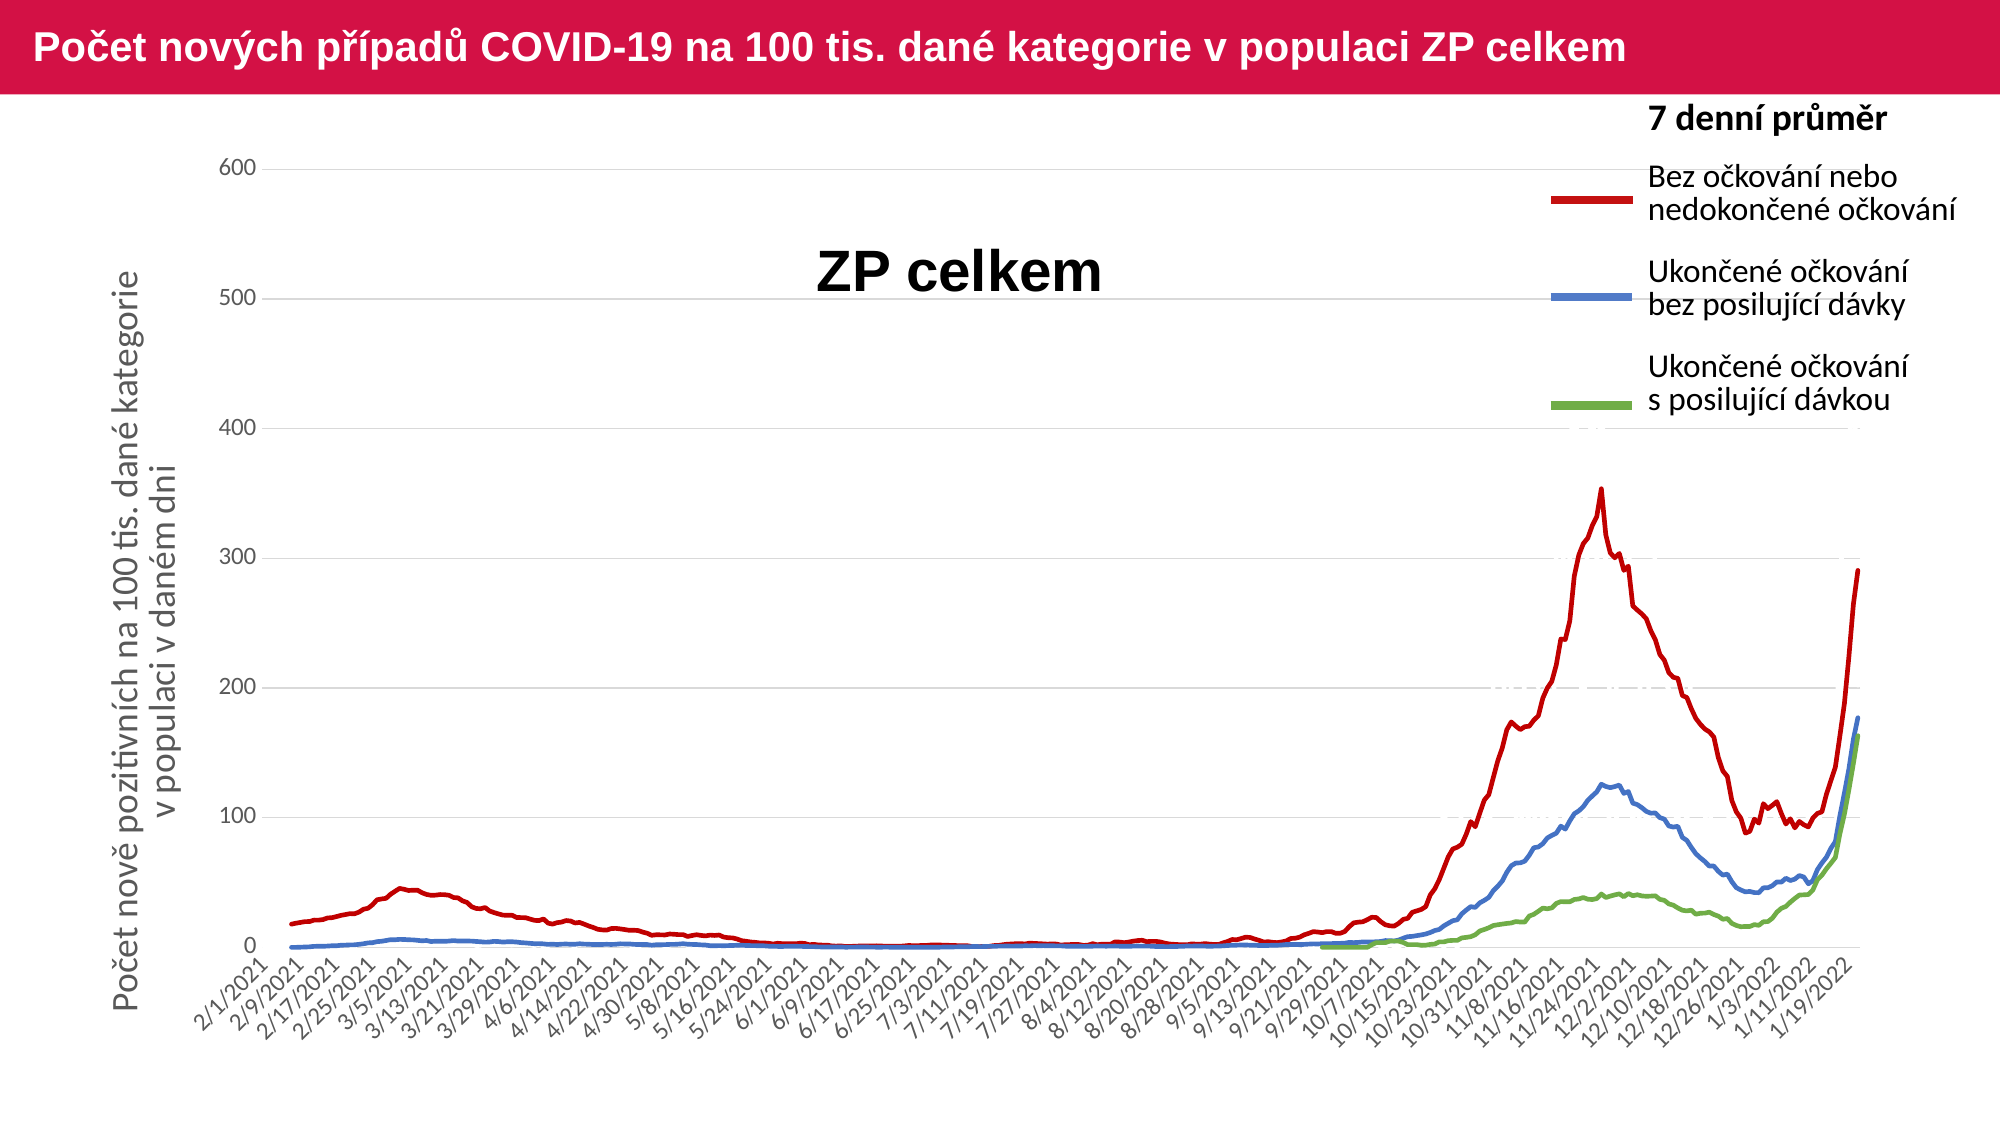

# Počet nových případů COVID-19 na 100 tis. dané kategorie v populaci ZP celkem
| 7 denní průměr |
| --- |
| Bez očkování nebo nedokončené očkování |
| Ukončené očkování bez posilující dávky |
| Ukončené očkování s posilující dávkou |

### Chart

| Category | Bez očkování | Ukončené očkování - bez posilující dávky | Ukončené očkování - s posilující dávkou |
|---|---|---|---|
| 44228 | 18.539575814505 | 0.0 | None |
| 44229 | 26.588120926097 | 0.0 | None |
| 44230 | 22.616001239691 | 0.0 | None |
| 44231 | 22.322462715169 | 0.0 | None |
| 44232 | 19.015905748719 | 0.0 | None |
| 44233 | 11.022880957125 | 0.0 | None |
| 44234 | 5.103646555463 | 0.0 | None |
| 44235 | 23.649200657017 | 0.0 | None |
| 44236 | 30.553809623577 | 0.817497721225 | None |
| 44237 | 27.084508105372 | 0.817527795945 | None |
| 44238 | 22.66319768654 | 1.22633179633 | None |
| 44239 | 26.971224493592 | 2.452753829361 | None |
| 44240 | 10.72646124716 | 0.408805674222 | None |
| 44241 | 8.418020175188 | 0.0 | None |
| 44242 | 32.09350226331 | 1.226502260852 | None |
| 44243 | 32.08292201382 | 2.453084754078 | None |
| 44244 | 33.01704695532 | 0.817725007257 | None |
| 44245 | 29.366419499302 | 4.088758775498 | None |
| 44246 | 31.235694859574 | 2.862224766422 | None |
| 44247 | 15.680930906574 | 1.63561720015 | None |
| 44248 | 7.596392798619 | 0.408917676693 | None |
| 44249 | 41.144712626422 | 3.680394538294 | None |
| 44250 | 47.68798433109 | 5.725245469899 | None |
| 44251 | 38.218773524813 | 5.72545619617 | None |
| 44252 | 48.377010300763 | 4.907694446943 | None |
| 44253 | 57.628583777553 | 8.588746288434 | None |
| 44254 | 20.456295725837 | 3.681026761064 | None |
| 44255 | 10.837041006159 | 4.499179922205 | None |
| 44256 | 63.382170107993 | 8.179791824298 | None |
| 44257 | 63.386175659708 | 5.316538524456 | None |
| 44258 | 53.960515788102 | 7.769817123041 | None |
| 44259 | 43.803111272417 | 4.497873732417 | None |
| 44260 | 51.090562753087 | 6.541693071938 | None |
| 44261 | 22.08550244518 | 3.679341316141 | None |
| 44262 | 10.73184897132 | 1.635102377847 | None |
| 44263 | 49.51752158456 | 5.722296929987 | None |
| 44264 | 54.325942874673 | 6.947793462535 | None |
| 44265 | 49.471871707229 | 2.451921898114 | None |
| 44266 | 44.577386989863 | 6.129203612143 | None |
| 44267 | 53.971804609062 | 6.537176103352 | None |
| 44268 | 21.461041705957 | 2.859734126432 | None |
| 44269 | 7.804928812545 | 3.267933808 | None |
| 44270 | 37.202866578772 | 8.169033644165 | None |
| 44271 | 52.418113078974 | 4.492528108931 | None |
| 44272 | 33.56323049384 | 3.26697294538 | None |
| 44273 | 35.675825664131 | 5.30828909759 | None |
| 44274 | 31.232763833788 | 6.124348777579 | None |
| 44275 | 11.961642998119 | 1.224749742802 | None |
| 44276 | 5.981338224738 | 1.632839671472 | None |
| 44277 | 44.097602693962 | 5.714379010269 | None |
| 44278 | 33.573270305113 | 5.713795960346 | None |
| 44279 | 24.983962996725 | 6.529412964965 | None |
| 44280 | 28.600612870275 | 4.080483455679 | None |
| 44281 | 24.750603295955 | 3.264067109219 | None |
| 44282 | 11.011775717658 | 3.263734201486 | None |
| 44283 | 6.202832626899 | 1.631707336972 | None |
| 44284 | 32.004230124329 | 4.0788690112 | None |
| 44285 | 33.012572873498 | 2.447081854888 | None |
| 44286 | 24.1475557702 | 4.893664743184 | None |
| 44287 | 21.55249829376 | 2.038652858191 | None |
| 44288 | 17.506491990779 | 1.222962340912 | None |
| 44289 | 10.226143867235 | 3.668199158759 | None |
| 44290 | 14.621058710861 | 0.407502944208 | None |
| 44291 | 9.614460148062 | 1.222279714638 | None |
| 44292 | 27.693988907434 | 3.666152047545 | None |
| 44293 | 31.851964204459 | 2.850928995576 | None |
| 44294 | 24.61254470638 | 4.071992833292 | None |
| 44295 | 25.834331477958 | 2.035615122177 | None |
| 44296 | 7.847938346596 | 2.035233970497 | None |
| 44297 | 3.928439545243 | 0.813944497124 | None |
| 44298 | 12.735912886355 | 3.662064672062 | None |
| 44299 | 18.560661082328 | 2.034099646473 | None |
| 44300 | 22.112841008673 | 2.033727334108 | None |
| 44301 | 16.681262771591 | 2.440016266775 | None |
| 44302 | 15.940132219201 | 2.032966586161 | None |
| 44303 | 4.210490859024 | 2.439103710689 | None |
| 44304 | 2.532863909222 | 1.625771733519 | None |
| 44305 | 21.150950100678 | 2.844568702429 | None |
| 44306 | 19.813068010509 | 2.844037069991 | None |
| 44307 | 19.20340773199 | 4.874600892051 | None |
| 44308 | 13.297872340425 | 1.624563398586 | None |
| 44309 | 11.72639611766 | 2.030324933202 | None |
| 44310 | 4.538440591812 | 0.405989151969 | None |
| 44311 | 0.910365420679 | 0.405914993282 | None |
| 44312 | 12.872142844008 | 2.840874502339 | None |
| 44313 | 13.950114390938 | 2.840344249723 | None |
| 44314 | 7.529411764705 | 1.21706816393 | None |
| 44315 | 16.177072330545 | 4.056136935182 | None |
| 44316 | 11.572846245093 | 2.433228163804 | None |
| 44317 | 3.865593320254 | 0.81097081316 | None |
| 44318 | 5.811363152083 | 1.622027128403 | None |
| 44319 | 11.704462326261 | 2.83870863089 | None |
| 44320 | 11.782726522917 | 4.461063030765 | None |
| 44321 | 7.900922432694 | 3.244593695754 | None |
| 44322 | 5.964096141229 | 1.216786790562 | None |
| 44323 | 16.996600679864 | 1.622474517009 | None |
| 44324 | 8.011536612722 | 0.0 | None |
| 44325 | 2.006138784681 | 0.0 | None |
| 44326 | 9.055692508929 | 1.622737802082 | None |
| 44327 | 16.164391865269 | 1.217117541098 | None |
| 44328 | 6.092978857363 | 2.434373351726 | None |
| 44329 | 8.159768262581 | 2.434501758927 | None |
| 44330 | 6.146596322286 | 0.811546686251 | None |
| 44331 | 4.100587409146 | 0.811589498031 | None |
| 44332 | 1.025893553284 | 0.405817804038 | None |
| 44333 | 3.085023240508 | 3.246713716959 | None |
| 44334 | 7.213520197856 | 1.217586824087 | None |
| 44335 | 3.099749953503 | 1.217651069909 | None |
| 44336 | 4.145979954186 | 1.6236270204 | None |
| 44337 | 4.162374218254 | 0.405928175068 | None |
| 44338 | 1.041059382027 | 0.405949597297 | None |
| 44339 | 1.042231208571 | 0.0 | None |
| 44340 | 1.044495508669 | 1.217982290537 | None |
| 44341 | 3.140013188055 | 0.812034349052 | None |
| 44342 | 7.352632242342 | 0.40603860615 | None |
| 44343 | 2.108147991989 | 1.218185066675 | None |
| 44344 | 3.173595683909 | 1.624332500862 | None |
| 44345 | 1.062925170068 | 0.406106213018 | None |
| 44346 | 1.063818470016 | 0.0 | None |
| 44347 | 4.271724388342 | 0.812298194667 | None |
| 44348 | 2.152342825165 | 0.0 | None |
| 44349 | 0.0 | 0.0 | None |
| 44350 | 4.376559149196 | 1.218521527213 | None |
| 44351 | 0.0 | 0.0 | None |
| 44352 | 0.0 | 0.0 | None |
| 44353 | 1.10746876938 | 0.0 | None |
| 44354 | 0.0 | 0.406206840523 | None |
| 44355 | 1.1236333809 | 0.40621344079 | None |
| 44356 | 1.131452105632 | 0.0 | None |
| 44357 | 1.141956628487 | 0.0 | None |
| 44358 | None | None | None |
| 44359 | 1.157930084181 | 0.406246445343 | None |
| 44360 | 1.161156976811 | 0.406254697319 | None |
| 44361 | 1.168415395041 | 0.0 | None |
| 44362 | None | None | None |
| 44363 | 0.0 | 0.0 | None |
| 44364 | 2.387119105307 | 0.0 | None |
| 44365 | 0.0 | 0.0 | None |
| 44366 | 0.0 | 0.406302565394 | None |
| 44367 | 1.209877439415 | 0.0 | None |
| 44368 | None | None | None |
| 44369 | 1.223960245771 | 0.0 | None |
| 44370 | 2.463387897375 | 0.0 | None |
| 44371 | 2.480558621801 | 0.0 | None |
| 44372 | None | None | None |
| 44373 | 1.255004329764 | 0.0 | None |
| 44374 | 1.256976218009 | 0.0 | None |
| 44375 | 0.0 | 0.406375214362 | None |
| 44376 | 3.817522427944 | 0.0 | None |
| 44377 | None | None | None |
| 44378 | 1.290572368845 | 0.406373562961 | None |
| 44379 | 1.300508498823 | 0.812694284727 | None |
| 44380 | None | None | None |
| 44381 | 1.306455195119 | 0.40629596223 | None |
| 44382 | 0.0 | 0.812539103444 | None |
| 44383 | 1.322786317098 | 0.0 | None |
| 44384 | 0.0 | 0.406218391131 | None |
| 44385 | 0.0 | 1.218575972118 | None |
| 44386 | 0.0 | 0.812331187425 | None |
| 44387 | 1.355472721111 | 0.0 | None |
| 44388 | None | None | None |
| 44389 | 2.732277763357 | 2.030440361905 | None |
| 44390 | 4.126944822747 | 0.406063337759 | None |
| 44391 | 1.385943758402 | 1.624147829935 | None |
| 44392 | 4.191524736981 | 0.406010580635 | None |
| 44393 | 2.815711671124 | 2.029929277263 | None |
| 44394 | 1.410934744268 | 0.0 | None |
| 44395 | 2.825696887494 | 0.405933118459 | None |
| 44396 | 2.829334540516 | 2.029542013549 | None |
| 44397 | 2.833744226246 | 2.029410212803 | None |
| 44398 | 5.705889904854 | 0.81171137167 | None |
| 44399 | 2.870140493377 | 2.029154897568 | None |
| 44400 | 1.444272736463 | 1.217413888257 | None |
| 44401 | 0.0 | 0.405778282746 | None |
| 44402 | 1.450010875081 | 0.0 | None |
| 44403 | 4.375665465789 | 2.028636229008 | None |
| 44404 | 1.466619734835 | 1.217102727527 | None |
| 44405 | 0.0 | 0.811352443387 | None |
| 44406 | 5.945038122556 | 0.405649891691 | None |
| 44407 | 1.496490729239 | 0.811247130213 | None |
| 44408 | 1.499362770822 | 0.405597241938 | None |
| 44409 | 0.0 | 0.405615338749 | None |
| 44410 | 0.0 | 0.81126687435 | None |
| 44411 | 3.048873441263 | 1.622599566765 | None |
| 44412 | 7.676953784738 | 1.622671972804 | None |
| 44413 | 0.0 | 1.217053351562 | None |
| 44414 | 4.669478730524 | 0.405702555114 | None |
| 44415 | 1.561329003247 | 0.0 | None |
| 44416 | 0.0 | 0.811474245836 | None |
| 44417 | 12.581583706849 | 1.217260757541 | None |
| 44418 | 1.582203376422 | 0.811543393225 | None |
| 44419 | 4.776537647077 | 1.623159235978 | None |
| 44420 | 3.20122927204 | 0.811612552399 | None |
| 44421 | 9.656704166867 | 1.217473175007 | None |
| 44422 | 4.838943819862 | 0.405840861681 | None |
| 44423 | 1.616004912654 | 0.405858980238 | None |
| 44424 | 4.8698136484639996 | 1.217626359175 | None |
| 44425 | 3.262749192469 | 0.405893574704 | None |
| 44426 | 4.920533385819 | 0.0 | None |
| 44427 | 0.0 | 1.217784525206 | None |
| 44428 | 3.317024628907 | 0.405944653505 | None |
| 44429 | 0.0 | 0.405962781332 | None |
| 44430 | 0.0 | 0.811961821555 | None |
| 44431 | 3.352386060778 | 1.623989573986 | None |
| 44432 | 3.369953494641 | 1.218046578101 | None |
| 44433 | 3.390922500466 | 1.624128046255 | None |
| 44434 | 5.113955985885 | 0.406050147193 | None |
| 44435 | 1.715560130382 | 1.218199906604 | None |
| 44436 | 0.0 | 0.406084774257 | None |
| 44437 | 3.441570732882 | 0.0 | None |
| 44438 | 0.0 | 0.406119407228 | None |
| 44439 | 1.738435060758 | 2.436815407171 | None |
| 44440 | 3.495464634636 | 2.030498081179 | None |
| 44441 | 14.055060700293 | 1.624253351037 | None |
| 44442 | 8.844078889183 | 3.248216526113 | None |
| 44443 | 10.625298836529 | 1.217972400745 | None |
| 44444 | 1.77248395902 | 0.81190908242 | None |
| 44445 | 7.125679166295 | 1.217754865945 | None |
| 44446 | 8.94790529537 | 2.841162766156 | None |
| 44447 | 1.79710665828 | 0.405844155844 | None |
| 44448 | 5.412524581882 | 1.623231691975 | None |
| 44449 | 1.811889619684 | 1.62308678645 | None |
| 44450 | 1.813137997933 | 1.217206430095 | None |
| 44451 | 3.628644519839 | 1.21709778975 | None |
| 44452 | 3.637686431429 | 2.839629874528 | None |
| 44453 | 7.295409363657 | 2.433751262508 | None |
| 44454 | 5.482355951097 | 2.027953308403 | 0.0 |
| 44455 | 10.98901098901 | 4.055528293393 | None |
| 44456 | 14.685635612666 | 1.216564745575 | 0.0 |
| 44457 | 3.672082989075 | 1.216441422263 | None |
| 44458 | 9.179364787956 | 1.621770649194 | None |
| 44459 | 16.556291390728 | 3.246581957932 | 0.0 |
| 44460 | 14.738665045413 | 4.062546973199 | 0.0 |
| 44461 | 14.760964629038 | 3.25319626533 | 0.0 |
| 44462 | 9.239753113796 | 3.257872853367 | 0.0 |
| 44463 | 11.110905353604 | 2.853683493887 | 0.0 |
| 44464 | 9.258916336431 | 1.630835844141 | 0.0 |
| 44465 | 9.258230566974 | 1.631022039185 | 0.0 |
| 44466 | 7.415234599484 | 4.90242138763 | 0.0 |
| 44467 | 14.853599212759 | 4.085551447306 | 0.0 |
| 44468 | 24.169408964991 | 4.09784002852 | 0.0 |
| 44469 | 35.379773941865 | 7.398304144283 | 0.0 |
| 44470 | 31.722928212879 | 1.653616873506 | 0.0 |
| 44471 | 13.067502986857 | 2.894571438023 | 0.0 |
| 44472 | 11.204481792717 | 4.135854550267 | 0.0 |
| 44473 | 18.710474123414 | 4.153013634343 | 0.0 |
| 44474 | 28.108837418484 | 4.589567495848 | 13.867702121758 |
| 44475 | 22.517451024544 | 5.456338796667 | 11.59420289855 |
| 44476 | 13.160368490317 | 8.438747352343 | 0.0 |
| 44477 | 15.076702725114 | 6.822213125938 | 0.0 |
| 44478 | 7.541762509898 | 2.560928763498 | 7.952286282306 |
| 44479 | 9.430581489654 | 2.135009458091 | 0.0 |
| 44480 | 34.003324769533 | 9.442424814692 | 0.0 |
| 44481 | 49.123337363966 | 14.246244171991 | 6.574189731115 |
| 44482 | 28.399409292286 | 13.900170711471 | 0.0 |
| 44483 | 45.507119968145 | 10.062298754024 | 0.0 |
| 44484 | 22.79029133589 | 11.044110176043 | 0.0 |
| 44485 | 15.198723307242 | 6.193813265378 | 4.807923457858 |
| 44486 | 24.703557312252 | 7.083814811371 | 0.0 |
| 44487 | 97.052275019505 | 17.373562783155 | 4.475875033569 |
| 44488 | 81.950029540126 | 25.112895920499 | 8.395248289468 |
| 44489 | 78.238302419662 | 19.897707693629 | 11.682242990654 |
| 44490 | 107.005006305652 | 28.781316813771 | 0.0 |
| 44491 | 84.234708528764 | 25.478651206529 | 6.465168902537 |
| 44492 | 57.452553766014 | 19.962211070206 | 6.371455877668 |
| 44493 | 34.477474716518 | 12.085715613814 | 0.0 |
| 44494 | 113.180763106907 | 49.712045322377 | 17.87895944456 |
| 44495 | 136.36800153654 | 45.453254168915 | 11.243534967393 |
| 44496 | 146.131364405476 | 38.437699695861 | 15.524736079486 |
| 44497 | 78.950915638058 | 24.066809463069 | 10.251941461414 |
| 44498 | 158.237008162713 | 50.570375485037 | 26.755527448738 |
| 44499 | 127.415587173497 | 33.120646826749 | 14.474573000096 |
| 44500 | 63.721325403568 | 28.29433918083 | 9.576250897773 |
| 44501 | 204.929917834702 | 85.580645002631 | 29.931158335827 |
| 44502 | 228.292833926636 | 70.015840463196 | 15.43243898675 |
| 44503 | 215.049597024178 | 66.799260687881 | 18.89565399958 |
| 44504 | 176.640720538851 | 70.848603161172 | 13.852334118298 |
| 44505 | 200.455403538135 | 85.737445959428 | 29.482218536944 |
| 44506 | 105.166806239897 | 47.940636985159 | 21.895412910995 |
| 44507 | 44.82032894224 | 29.227862503783 | 7.25900116144 |
| 44508 | 220.599718881774 | 94.783735111054 | 29.935901951116 |
| 44509 | 230.992091457207 | 102.090733139077 | 47.766897540004 |
| 44510 | 247.412963653857 | 107.038738341383 | 27.977091699032 |
| 44511 | 200.440182361263 | 75.067315799494 | 30.237924723482 |
| 44512 | 295.560678607318 | 103.087069777753 | 46.805169706486 |
| 44513 | 159.769616158428 | 78.871361919573 | 18.014231242681 |
| 44514 | 80.933299117629 | 43.384189244058 | 11.96583753384 |
| 44515 | 308.855847472727 | 106.584092043778 | 54.113345521023 |
| 44516 | 371.230619577948 | 139.874454148471 | 57.943978066084 |
| 44517 | 244.844334740027 | 91.16341612111 | 26.718040302054 |
| 44518 | 301.589837820564 | 119.781858807133 | 30.151442472418 |
| 44519 | 537.580486630694 | 141.672911202697 | 59.374587676474 |
| 44520 | 273.130761351997 | 94.537383369641 | 20.971230093715 |
| 44521 | 142.704962514823 | 65.852525620748 | 19.604511651614 |
| 44522 | 338.730165130955 | 141.193500352983 | 44.86086722465 |
| 44523 | 438.52558402716 | 163.141921475954 | 56.357078449053 |
| 44524 | 293.849427500253 | 113.365625359951 | 31.857669733988 |
| 44525 | 451.403009353395 | 160.726335807619 | 55.058170153684 |
| 44526 | 288.066684372893 | 129.673248471484 | 40.267838652523 |
| 44527 | 175.926683577448 | 87.997737201043 | 28.588745182796 |
| 44528 | 116.714785920511 | 71.857193283243 | 26.170266026443 |
| 44529 | 361.91651244088 | 149.025601834161 | 50.275959153576 |
| 44530 | 347.164820631509 | 118.49867333007 | 40.551500405515 |
| 44531 | 316.586657838106 | 123.067706773281 | 49.504950495049 |
| 44532 | 236.966824644549 | 98.336204222517 | 43.177438208873 |
| 44533 | 265.695935061402 | 121.717844512215 | 45.648667566114 |
| 44534 | 155.055002619172 | 71.271483261383 | 22.194870967091 |
| 44535 | 90.205374562084 | 51.712641019011 | 24.129333226091 |
| 44536 | 297.34916383728 | 139.589894516798 | 51.491266289064 |
| 44537 | 298.842779025899 | 119.683812068581 | 41.875231287614 |
| 44538 | 236.608189627608 | 98.010181777157 | 30.604437643458 |
| 44539 | 205.929040284868 | 90.05660701012 | 37.574914986754 |
| 44540 | 198.802861032478 | 84.744524480939 | 26.491760149084 |
| 44541 | 129.867318889201 | 65.326374973392 | 15.441209864208 |
| 44542 | 84.503380135205 | 55.946938745463 | 9.051821679112 |
| 44543 | 204.534575046781 | 79.540892939444 | 39.363034532116 |
| 44544 | 288.474146597316 | 103.658078569818 | 38.000636289723 |
| 44545 | 175.635030406814 | 60.018993352326 | 34.890313576693 |
| 44546 | 154.419712779334 | 56.208324991915 | 15.46644211684 |
| 44547 | 166.437352980338 | 61.944265842834 | 32.012130912766 |
| 44548 | 104.479270868067 | 45.643414756988 | 15.946152361289 |
| 44549 | 68.98700373865 | 31.563663910106 | 14.228441818227 |
| 44550 | 176.642890682646 | 79.709856123709 | 26.504108136761 |
| 44551 | 177.540058880373 | 74.878624165666 | 29.514486693885 |
| 44552 | 103.65029292474 | 39.802773197299 | 17.878620420635 |
| 44553 | 124.555563104377 | 61.962920084139 | 19.434929426912 |
| 44554 | 36.504677161761 | 20.386362339049 | 5.668199779749 |
| 44555 | 43.442473019937 | 13.864761485323 | 4.858378273332 |
| 44556 | 34.347736484165 | 18.763715868392 | 7.286387409122 |
| 44557 | 96.620580183579 | 69.880052944416 | 28.125552466209 |
| 44558 | 187.252930161592 | 77.106755546711 | 29.493587137607 |
| 44559 | 169.65696755601 | 33.471402870172 | 27.658801030487 |
| 44560 | 102.871037127092 | 61.561295654447 | 15.692428403295 |
| 44561 | 141.336097239234 | 46.467223710112 | 25.067957666486 |
| 44562 | 16.550810989738 | 14.373039559677 | 5.483315055616 |
| 44563 | 52.143822142163 | 29.653226694681 | 25.815940169602 |
| 44564 | 116.883736462955 | 90.632374568213 | 60.547724026578 |
| 44565 | 122.434281598847 | 76.098235904531 | 50.745029293721 |
| 44566 | 113.551255103766 | 54.252712635631 | 37.306898730804 |
| 44567 | 130.956711531465 | 48.801263509077 | 39.143951883049 |
| 44568 | 92.33161628924 | 54.49294316386 | 45.064678895693 |
| 44569 | 51.124744376278 | 33.753272699075 | 23.56944516053 |
| 44570 | 34.150506159287 | 21.037804019135 | 27.20928351338 |
| 44571 | 105.42316367559 | 54.484338061465 | 62.069620206947 |
| 44572 | 170.072219072736 | 93.310565555337 | 75.371057513914 |
| 44573 | 138.740926095681 | 113.312307605144 | 91.972523208691 |
| 44574 | 139.275766016713 | 84.994222302865 | 64.156027458779 |
| 44575 | 187.027754918829 | 85.397096498719 | 79.650384154507 |
| 44576 | 124.934409435046 | 81.825886203571 | 53.452617068264 |
| 44577 | 107.677668152451 | 57.604811466286 | 58.311495795249 |
| 44578 | 271.930708026991 | 192.727487266219 | 189.531695854081 |
| 44579 | 346.71255757453 | 216.934780885965 | 182.385208698799 |
| 44580 | 391.618350116976 | 243.590767510582 | 223.749289959683 |
| 44581 | 421.714460972243 | 244.498777506112 | 205.432234937267 |
| 44582 | 370.532382986388 | 202.19673030614 | 229.530661185337 |
ZP celkem